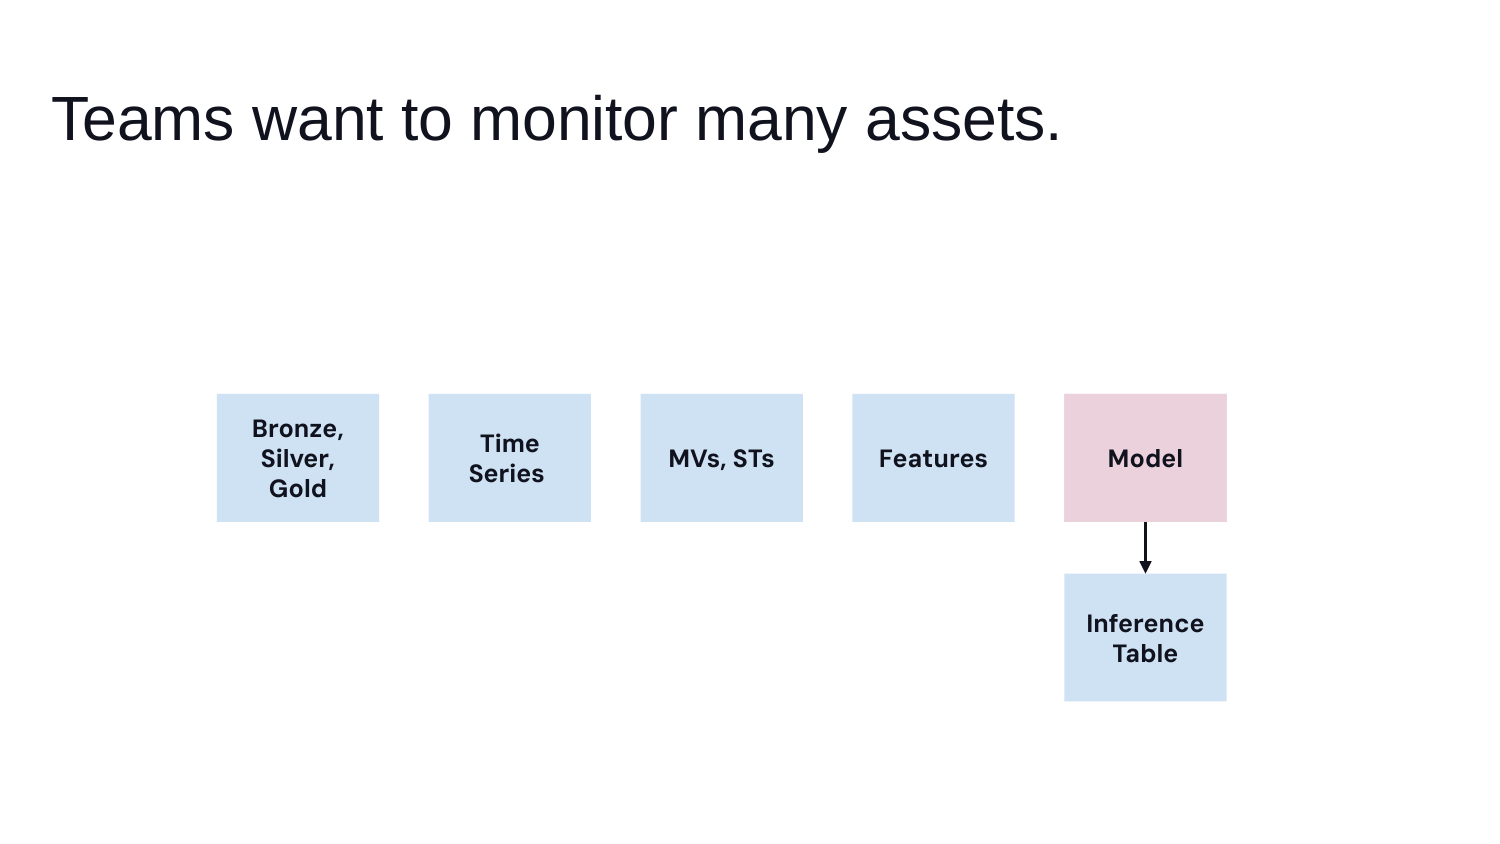

# Teams want to monitor many assets.
Bronze, Silver, Gold
Time Series
MVs, STs
Features
Model
Model
Inference Table